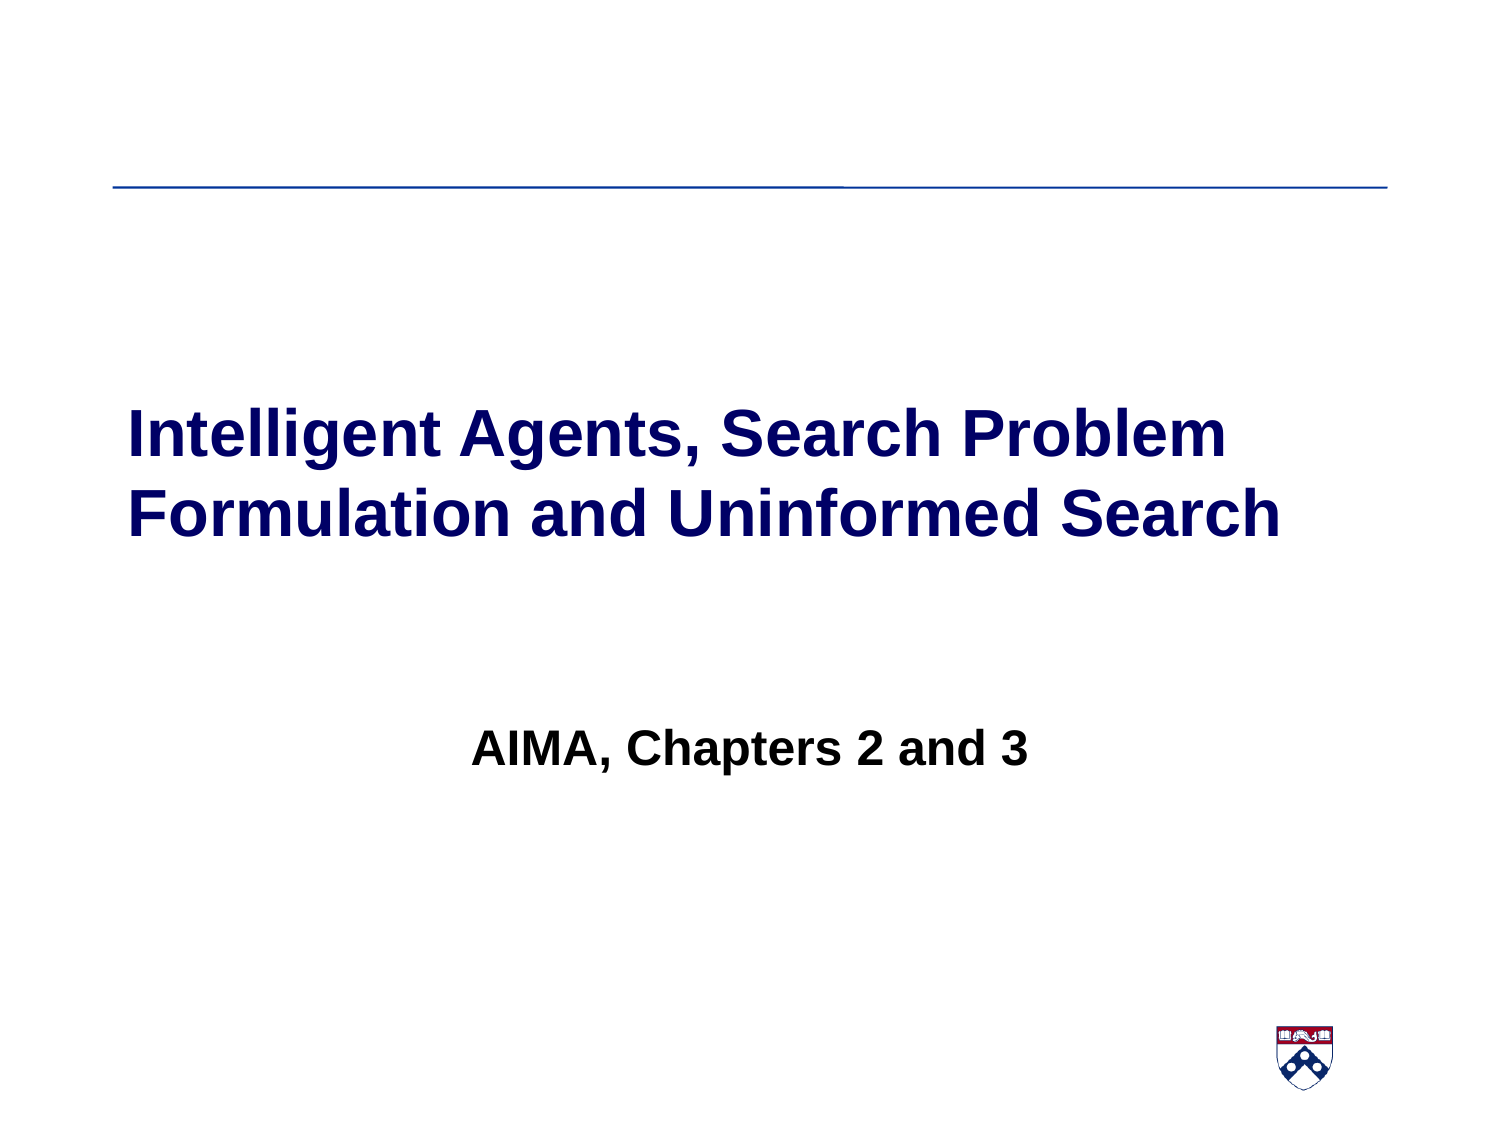

# Intelligent Agents, Search Problem Formulation and Uninformed Search

AIMA, Chapters 2 and 3